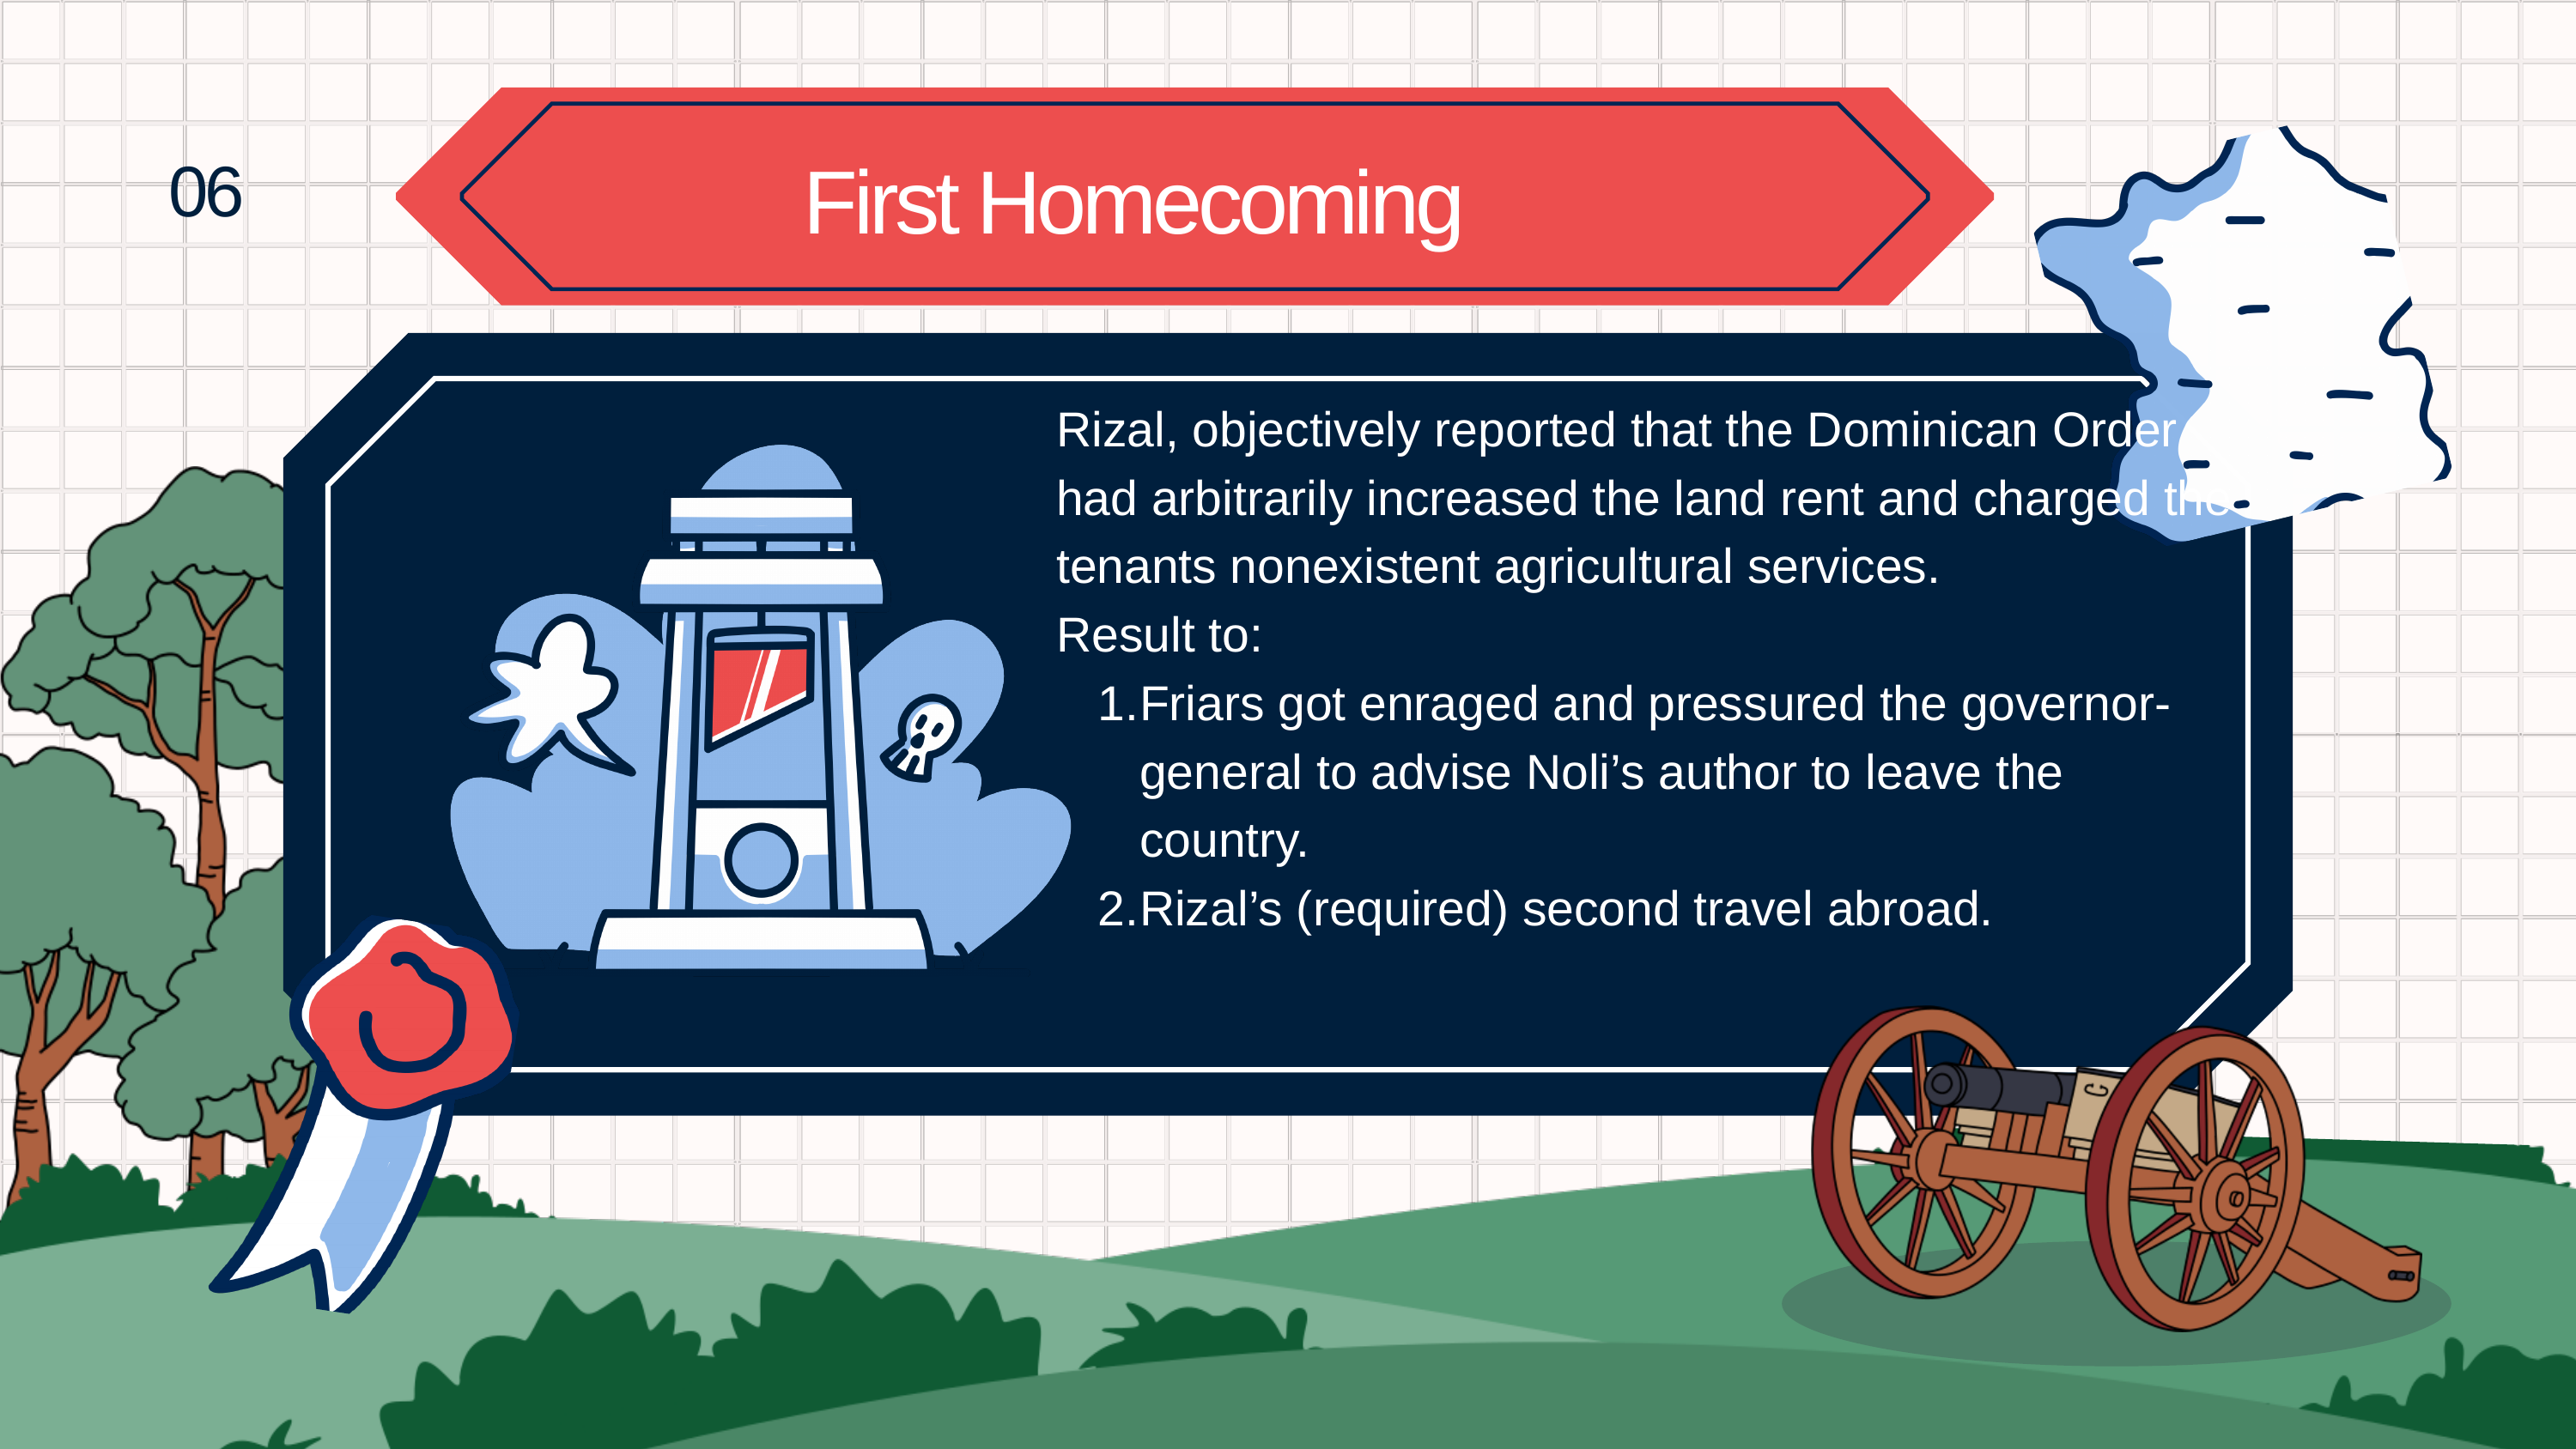

06
First Homecoming

Rizal, objectively reported that the Dominican Order had arbitrarily increased the land rent and charged the tenants nonexistent agricultural services.
Result to:
Friars got enraged and pressured the governor-general to advise Noli’s author to leave the country.
Rizal’s (required) second travel abroad.